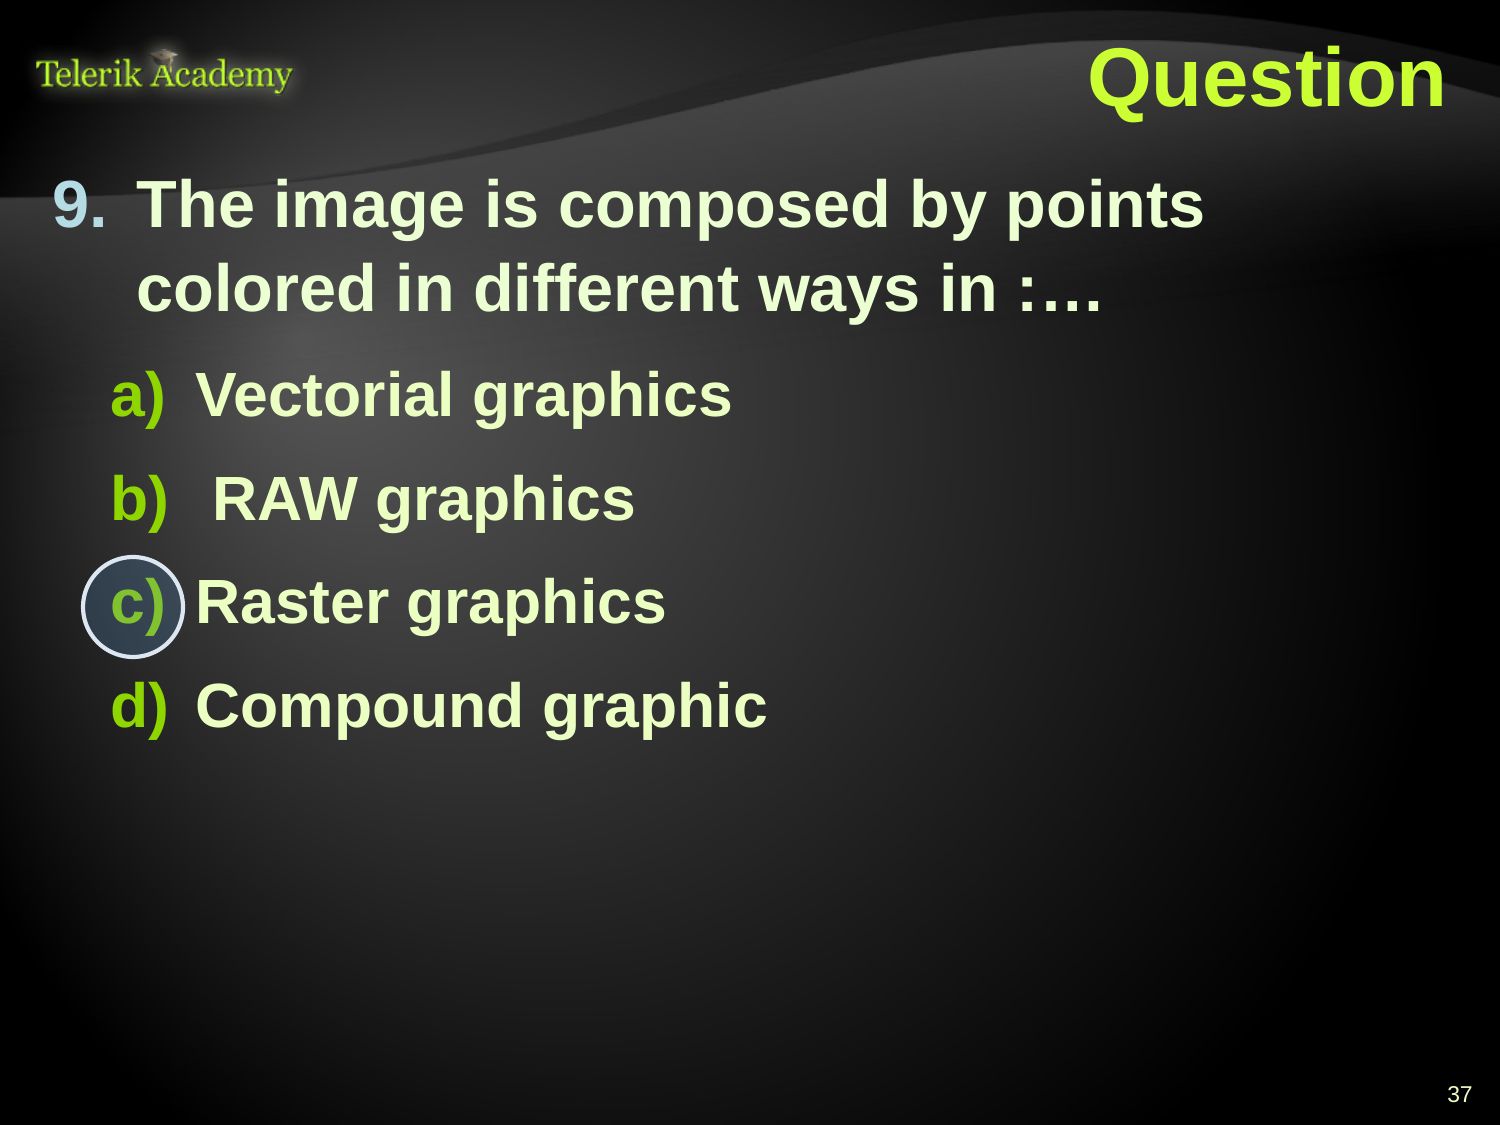

# Question
The image is composed by points colored in different ways in :…
Vectorial graphics
 RAW graphics
Raster graphics
Compound graphic

37